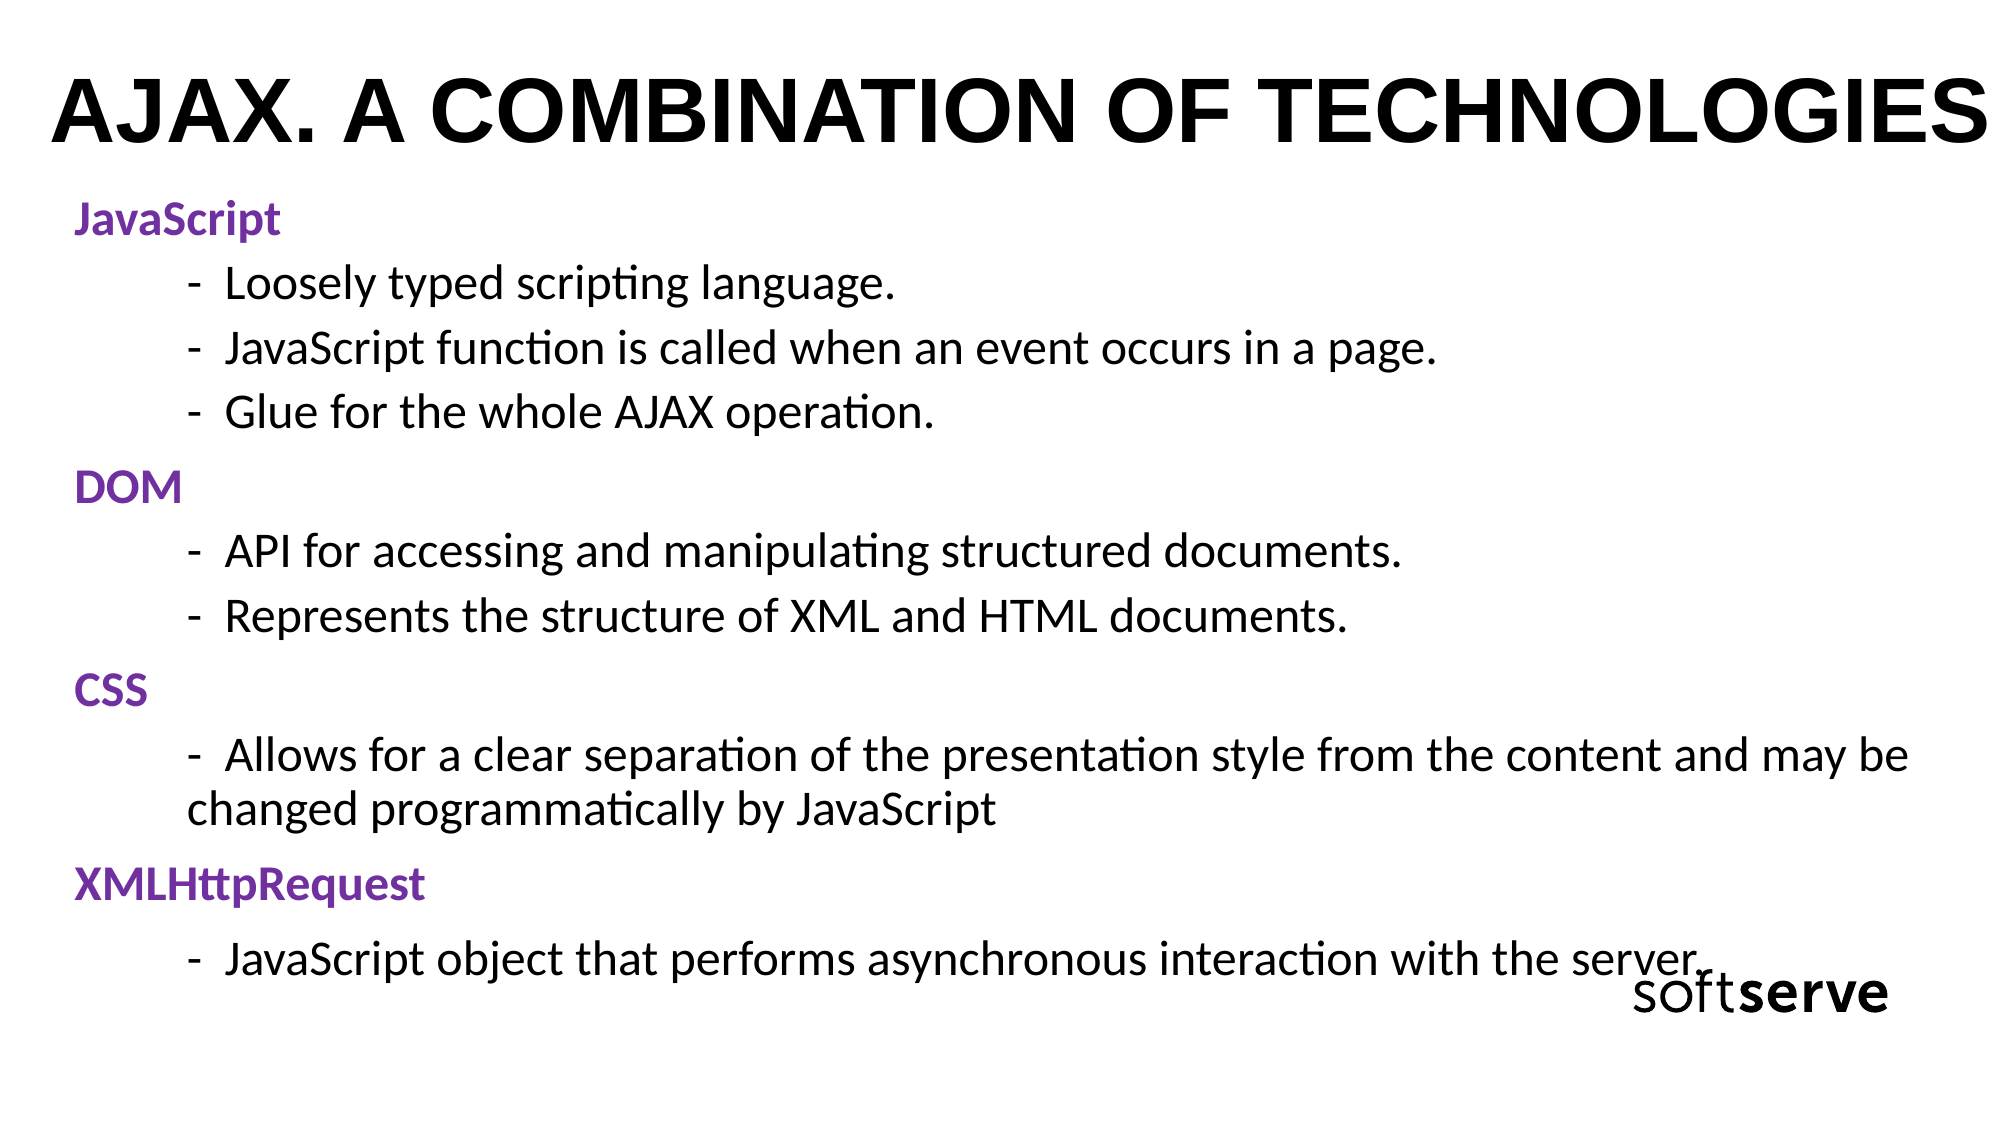

# AJAX. A COMBINATION OF TECHNOLOGIES
JavaScript
-  Loosely typed scripting language.
-  JavaScript function is called when an event occurs in a page.
-  Glue for the whole AJAX operation.
DOM
-  API for accessing and manipulating structured documents.
-  Represents the structure of XML and HTML documents.
CSS
-  Allows for a clear separation of the presentation style from the content and may be changed programmatically by JavaScript
XMLHttpRequest
          -  JavaScript object that performs asynchronous interaction with the server.